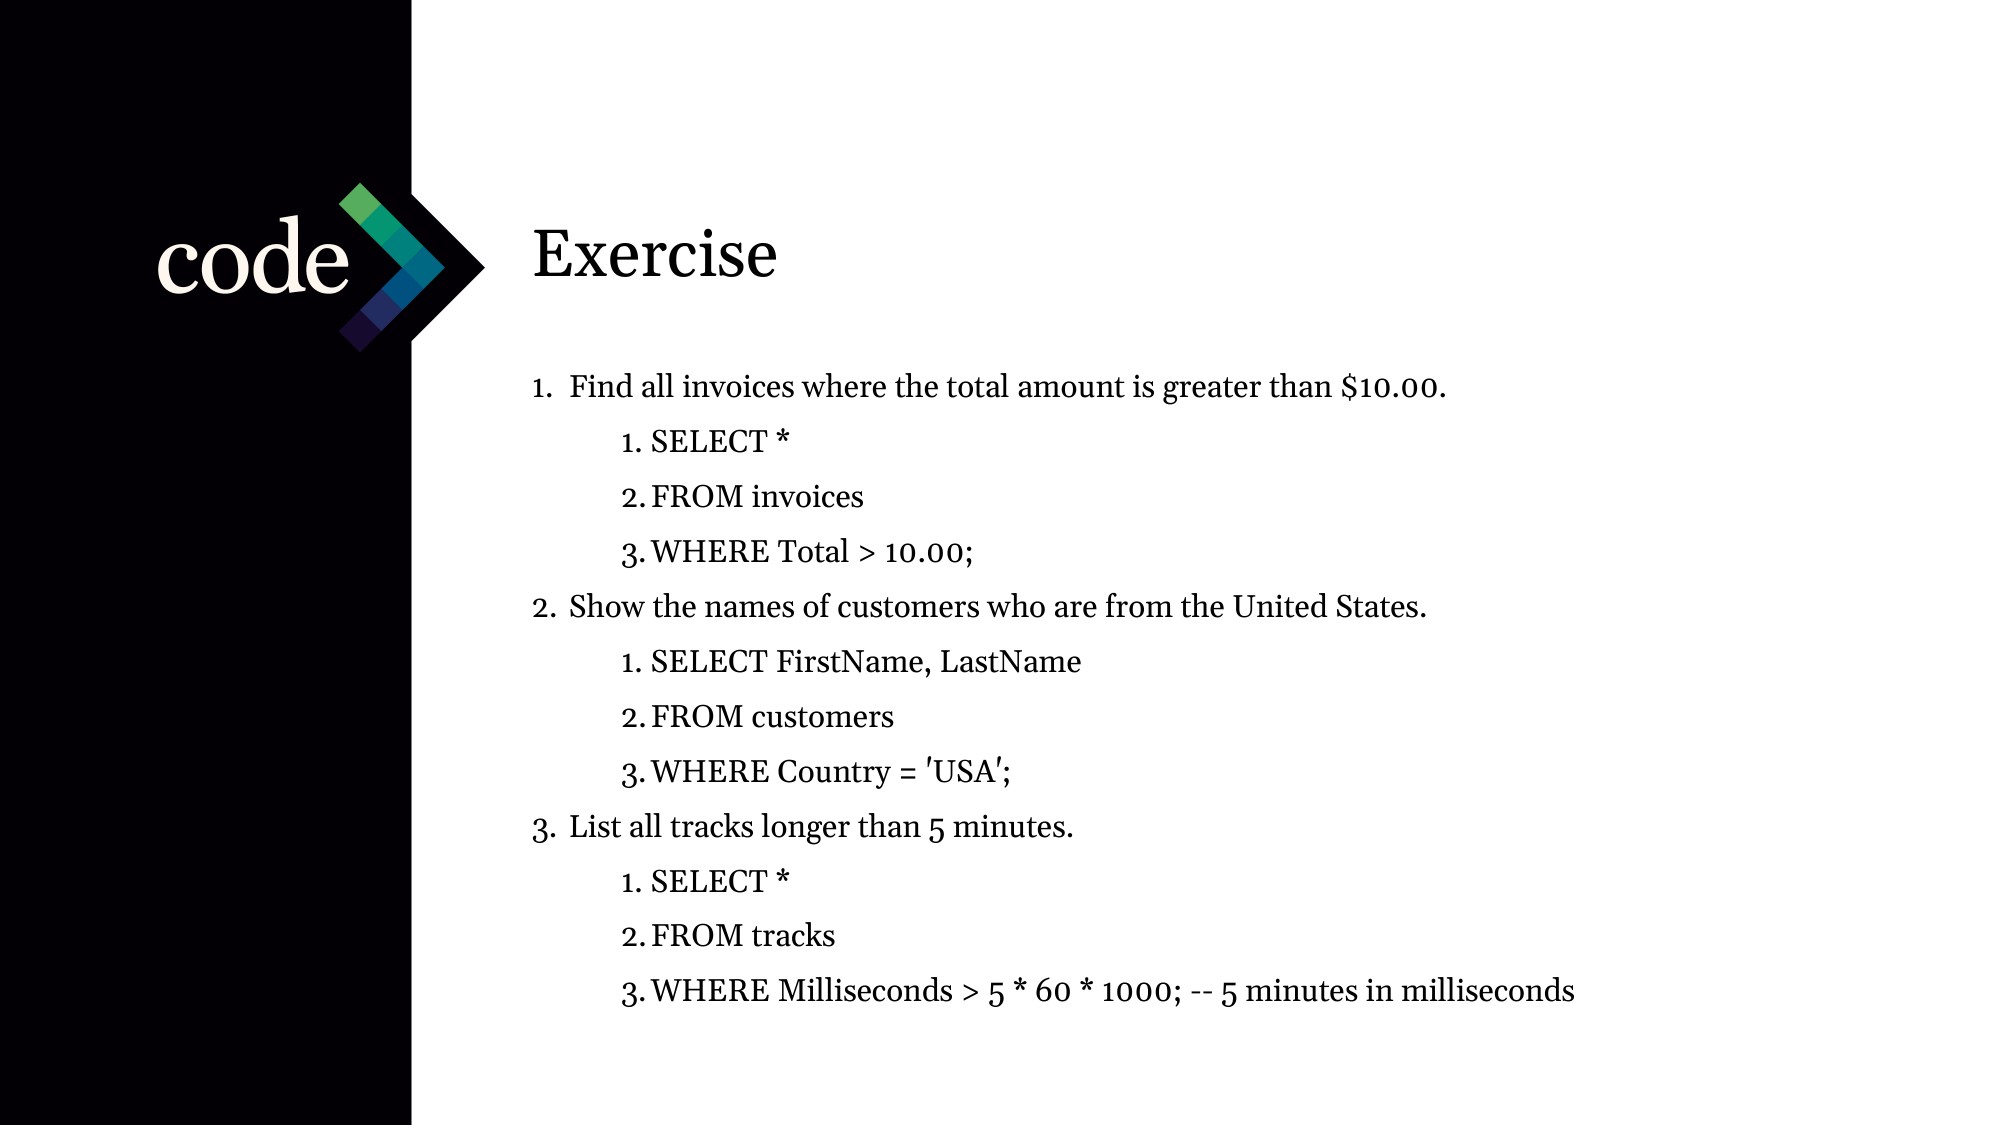

Exercise
 Find all invoices where the total amount is greater than $10.00.
SELECT *
FROM invoices
WHERE Total > 10.00;
 Show the names of customers who are from the United States.
SELECT FirstName, LastName
FROM customers
WHERE Country = 'USA';
 List all tracks longer than 5 minutes.
SELECT *
FROM tracks
WHERE Milliseconds > 5 * 60 * 1000; -- 5 minutes in milliseconds